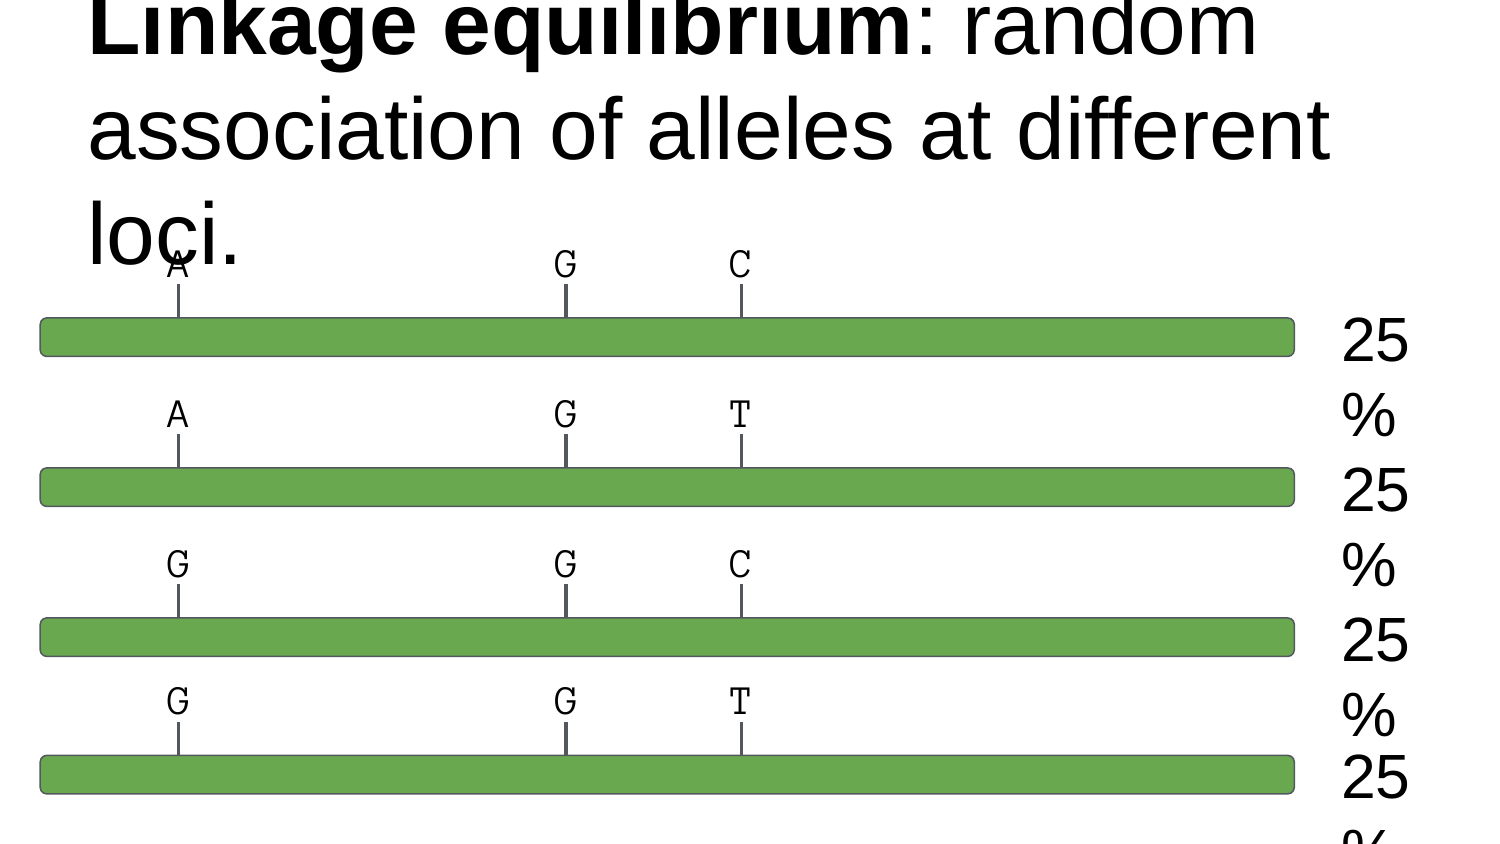

# Linkage equilibrium: random association of alleles at different loci.
A
G
C
25%

A
G
T
25%

G
G
C
25%

G
G
T
25%